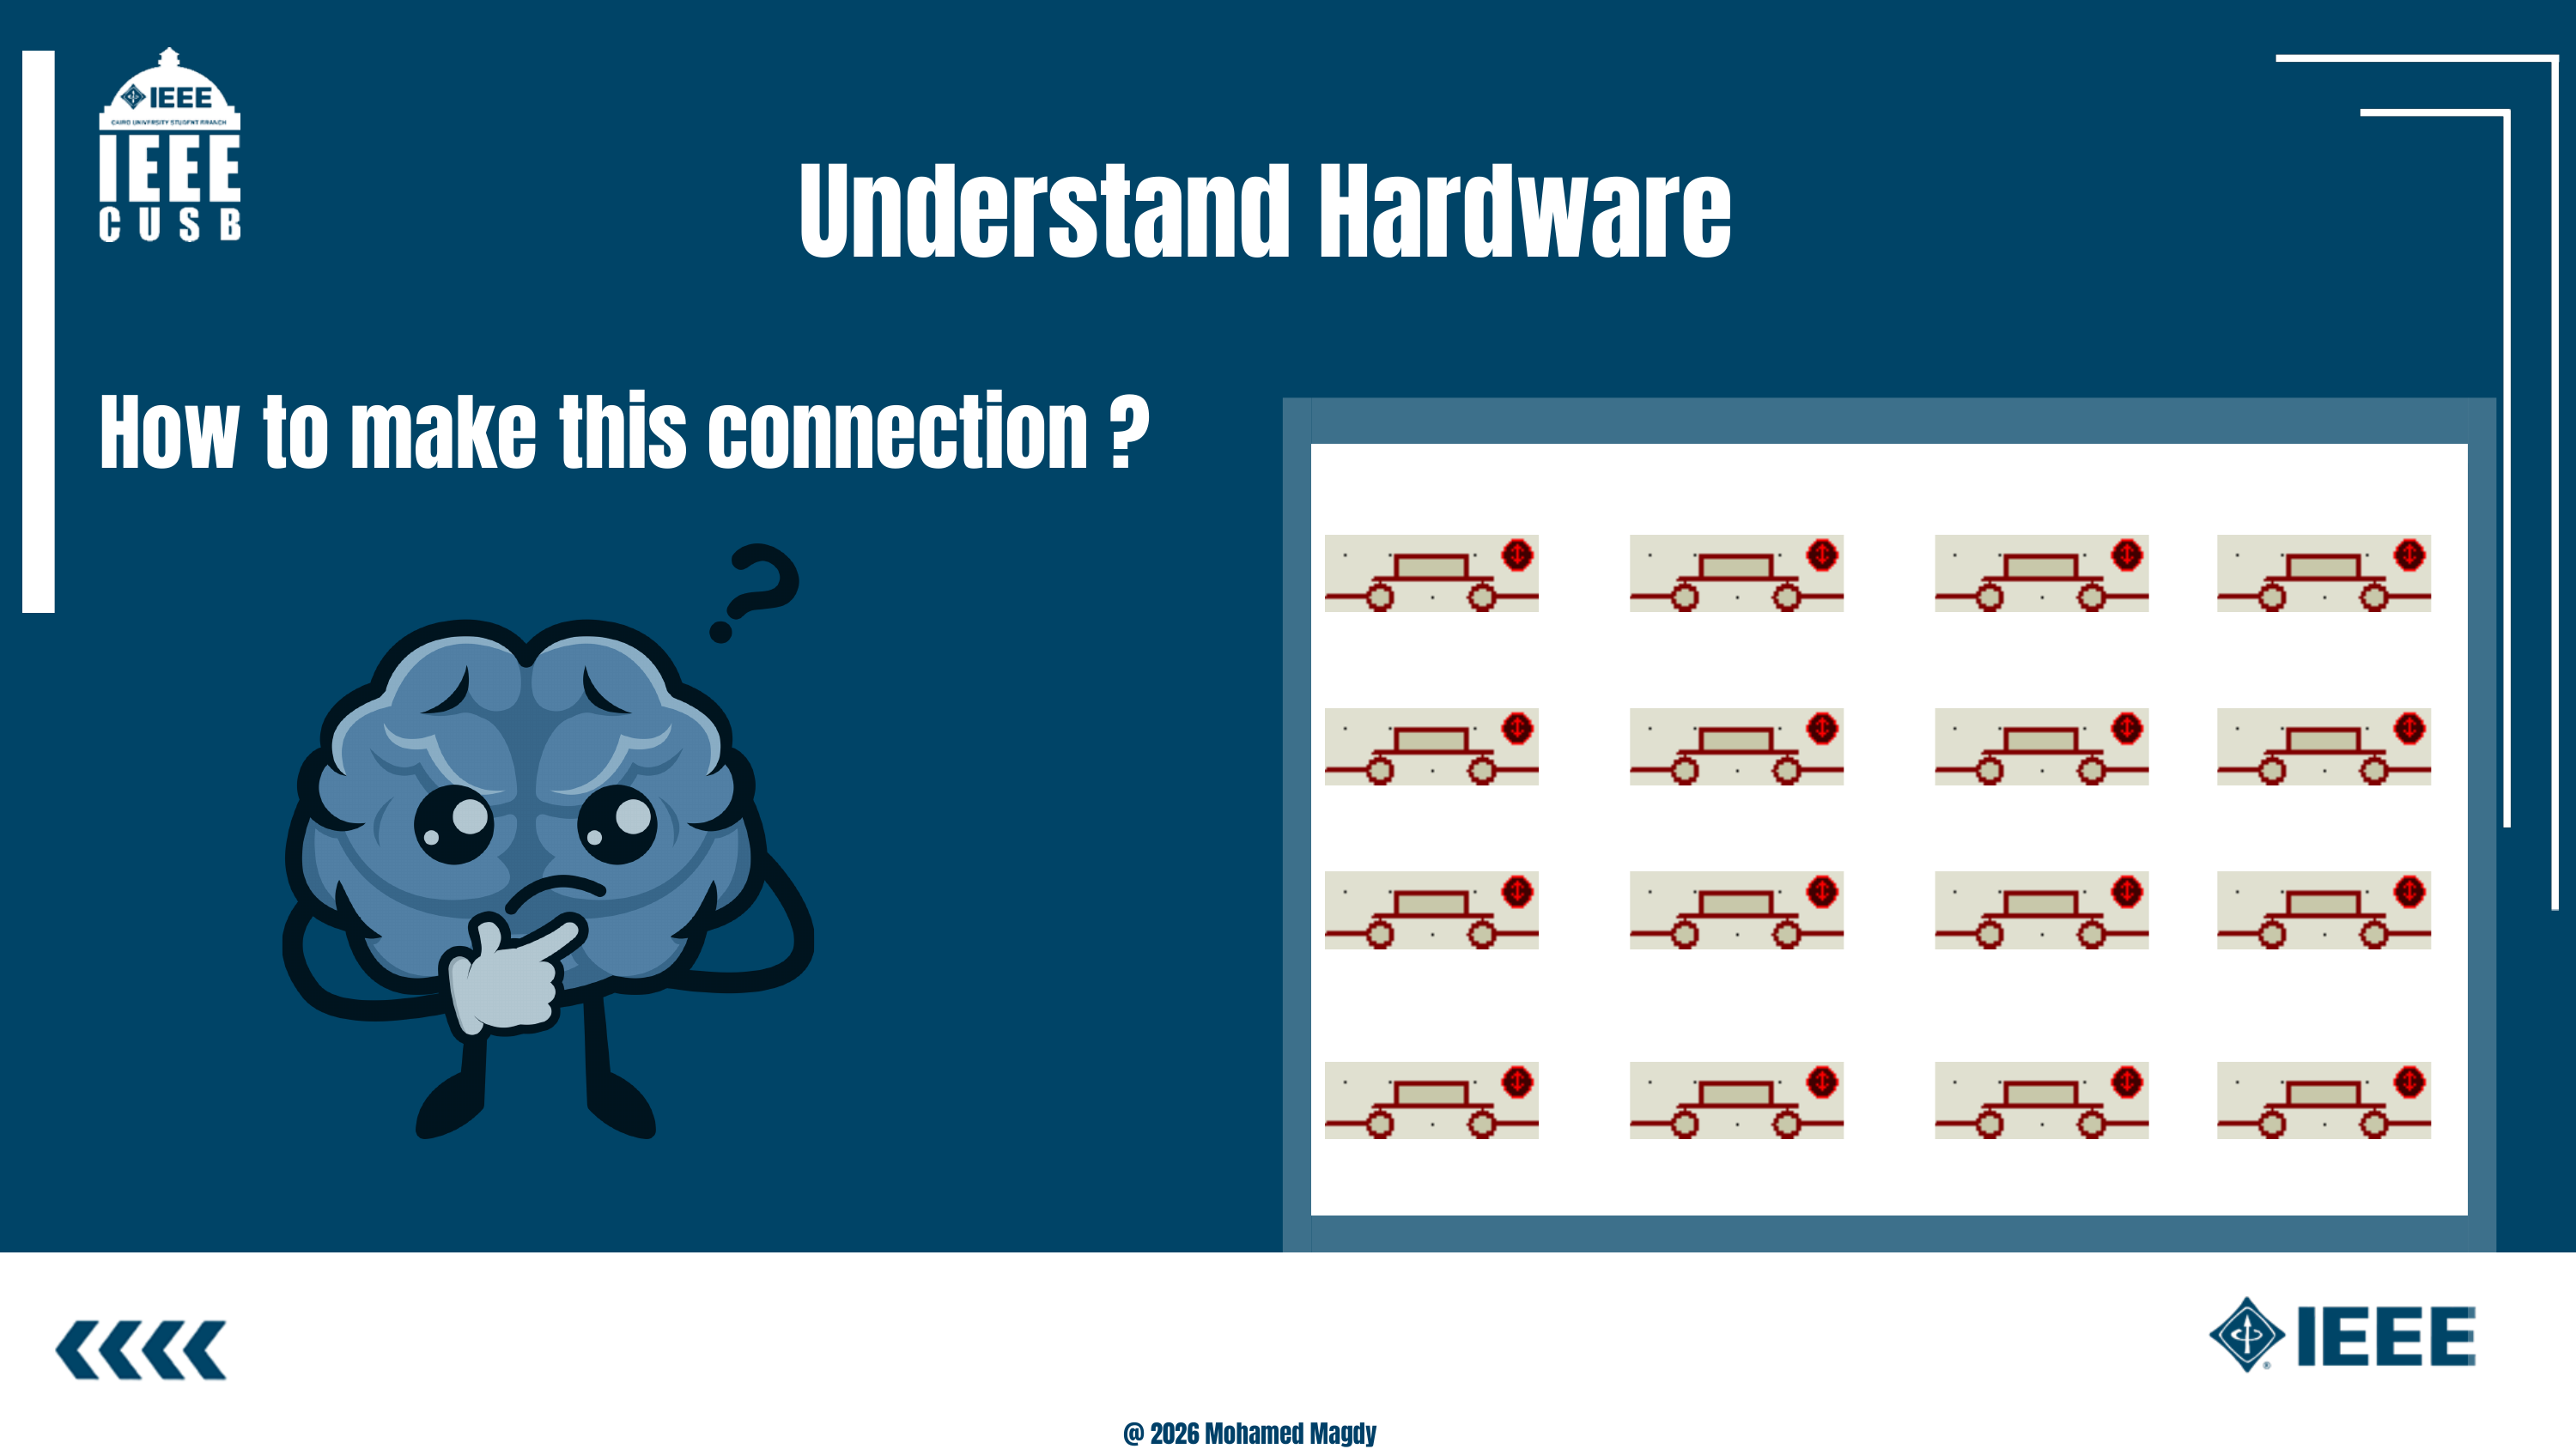

Understand Hardware
How to make this connection ?

@ 2026 Mohamed Magdy